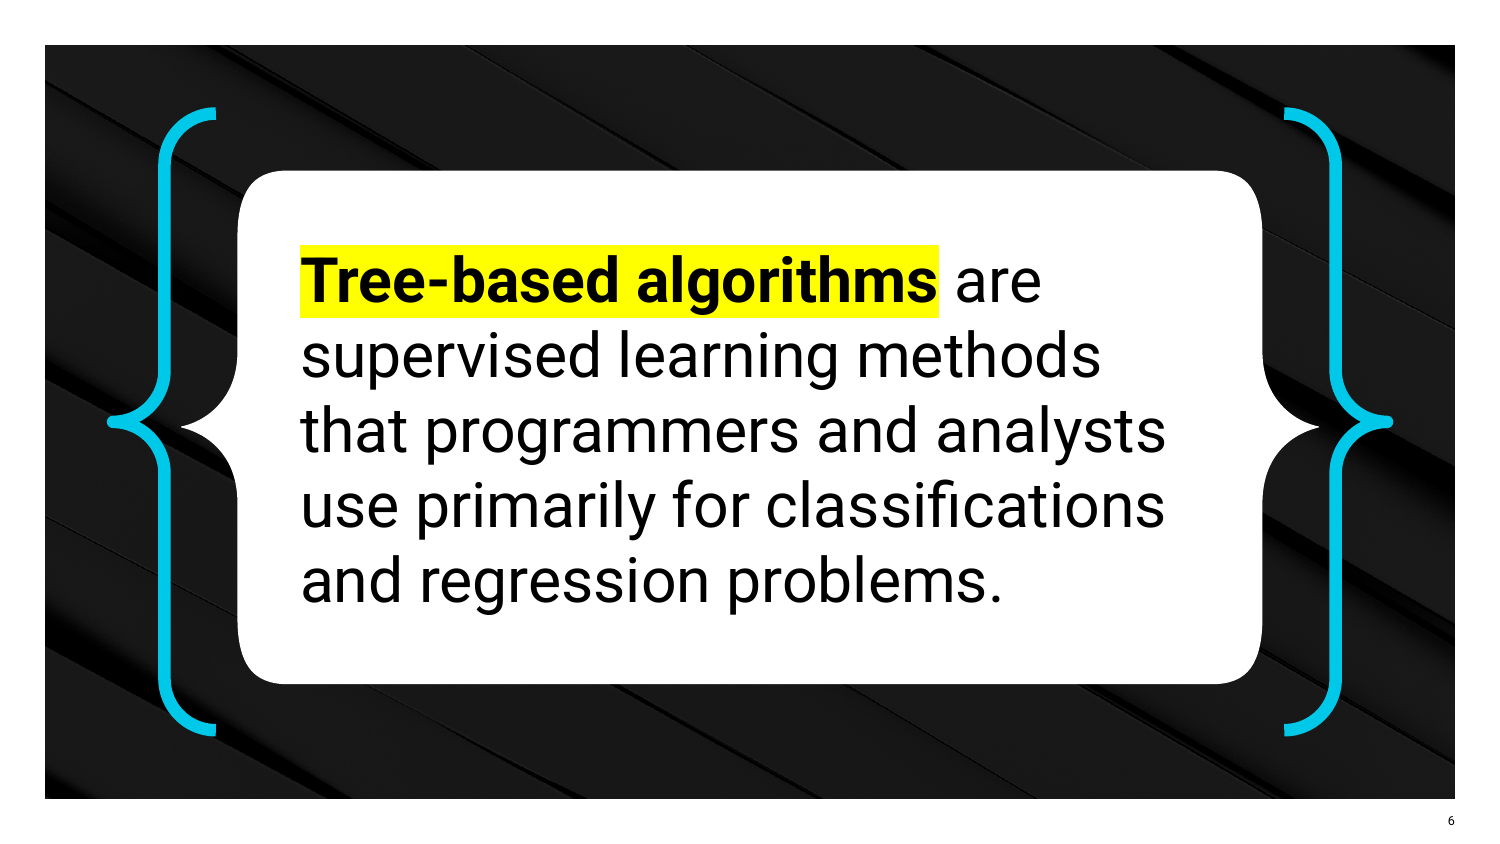

Tree-based algorithms are supervised learning methods that programmers and analysts use primarily for classifications and regression problems.

6